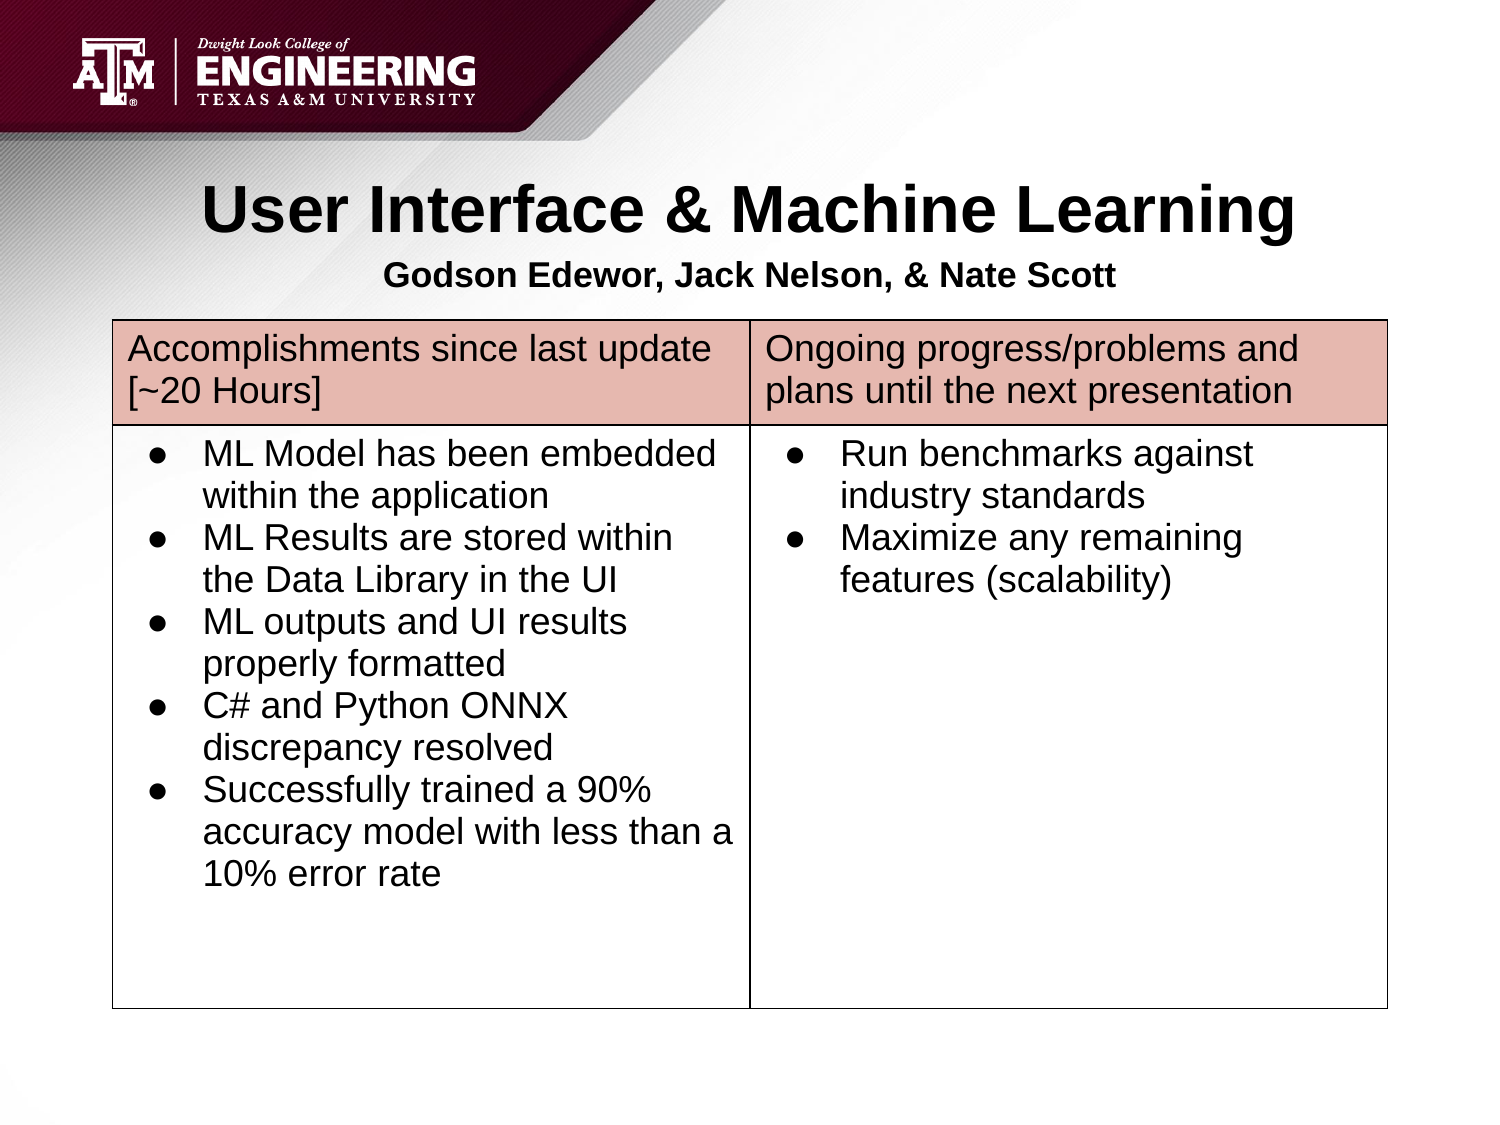

User Interface & Machine Learning
Godson Edewor, Jack Nelson, & Nate Scott
| Accomplishments since last update [~20 Hours] | Ongoing progress/problems and plans until the next presentation |
| --- | --- |
| ML Model has been embedded within the application ML Results are stored within the Data Library in the UI ML outputs and UI results properly formatted C# and Python ONNX discrepancy resolved Successfully trained a 90% accuracy model with less than a 10% error rate | Run benchmarks against industry standards Maximize any remaining features (scalability) |